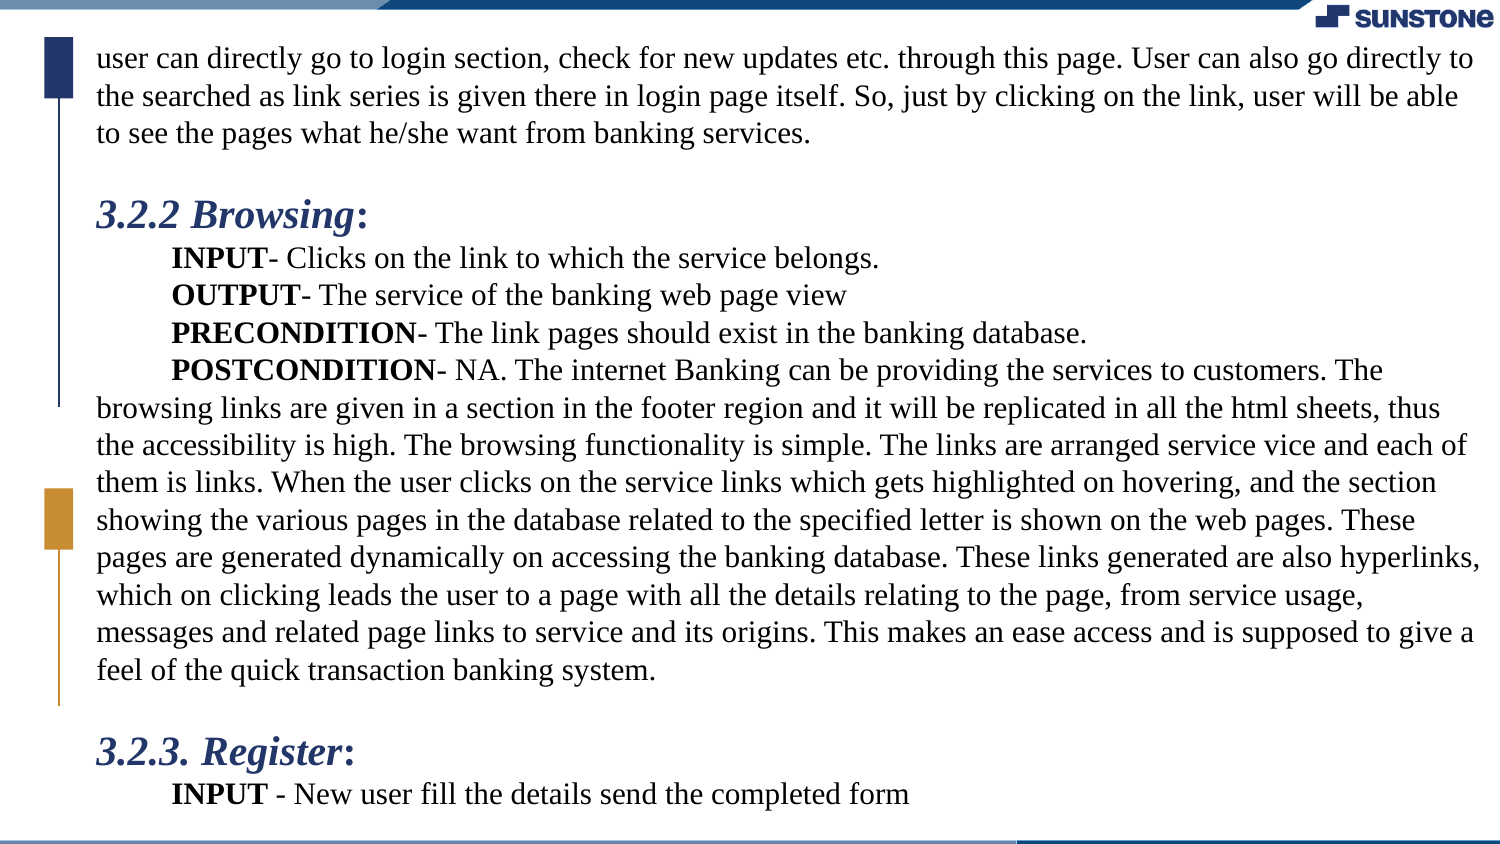

user can directly go to login section, check for new updates etc. through this page. User can also go directly to the searched as link series is given there in login page itself. So, just by clicking on the link, user will be able to see the pages what he/she want from banking services.

3.2.2 Browsing:
INPUT- Clicks on the link to which the service belongs.
OUTPUT- The service of the banking web page view
PRECONDITION- The link pages should exist in the banking database.
POSTCONDITION- NA. The internet Banking can be providing the services to customers. The browsing links are given in a section in the footer region and it will be replicated in all the html sheets, thus the accessibility is high. The browsing functionality is simple. The links are arranged service vice and each of them is links. When the user clicks on the service links which gets highlighted on hovering, and the section showing the various pages in the database related to the specified letter is shown on the web pages. These pages are generated dynamically on accessing the banking database. These links generated are also hyperlinks, which on clicking leads the user to a page with all the details relating to the page, from service usage, messages and related page links to service and its origins. This makes an ease access and is supposed to give a feel of the quick transaction banking system.

3.2.3. Register:
INPUT - New user fill the details send the completed form